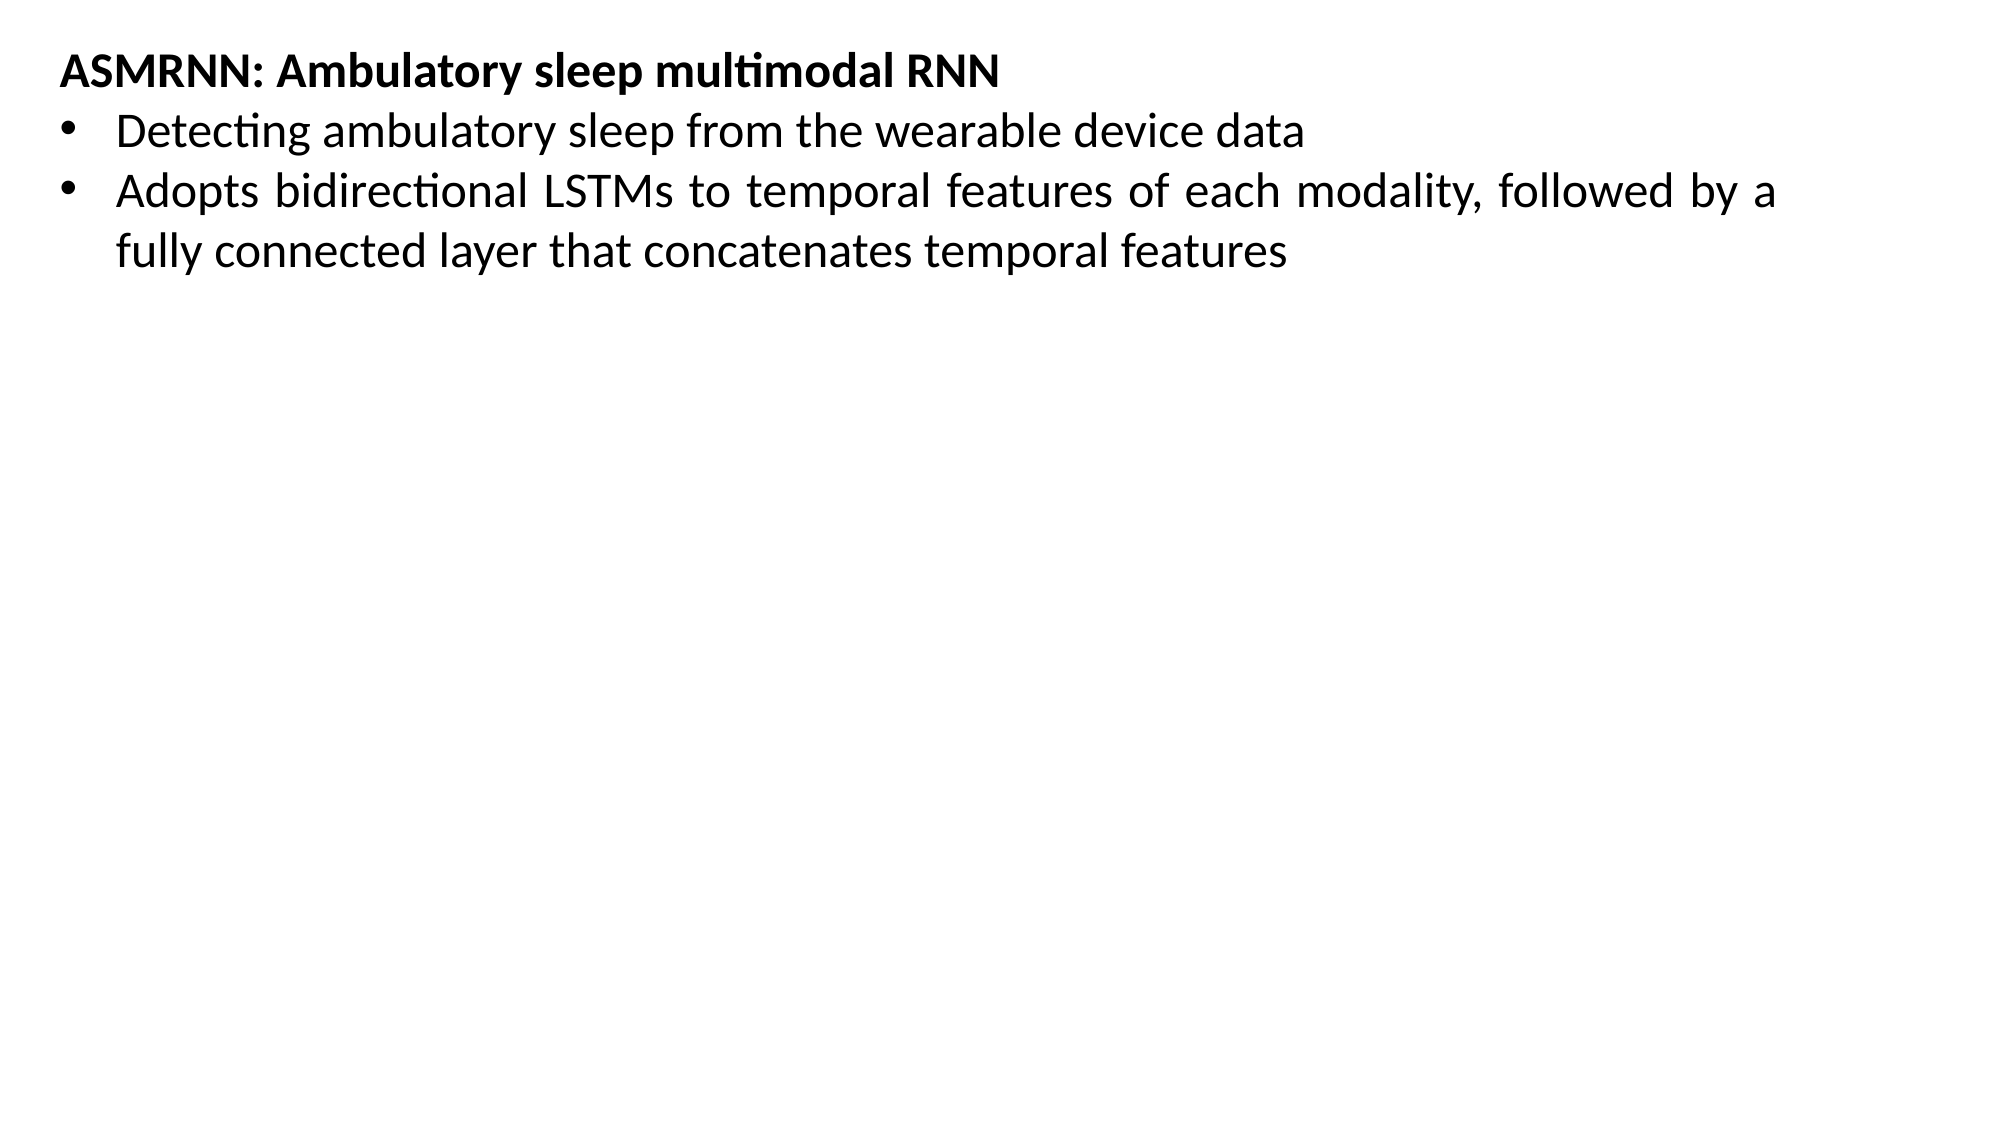

ASMRNN: Ambulatory sleep multimodal RNN
Detecting ambulatory sleep from the wearable device data
Adopts bidirectional LSTMs to temporal features of each modality, followed by a fully connected layer that concatenates temporal features